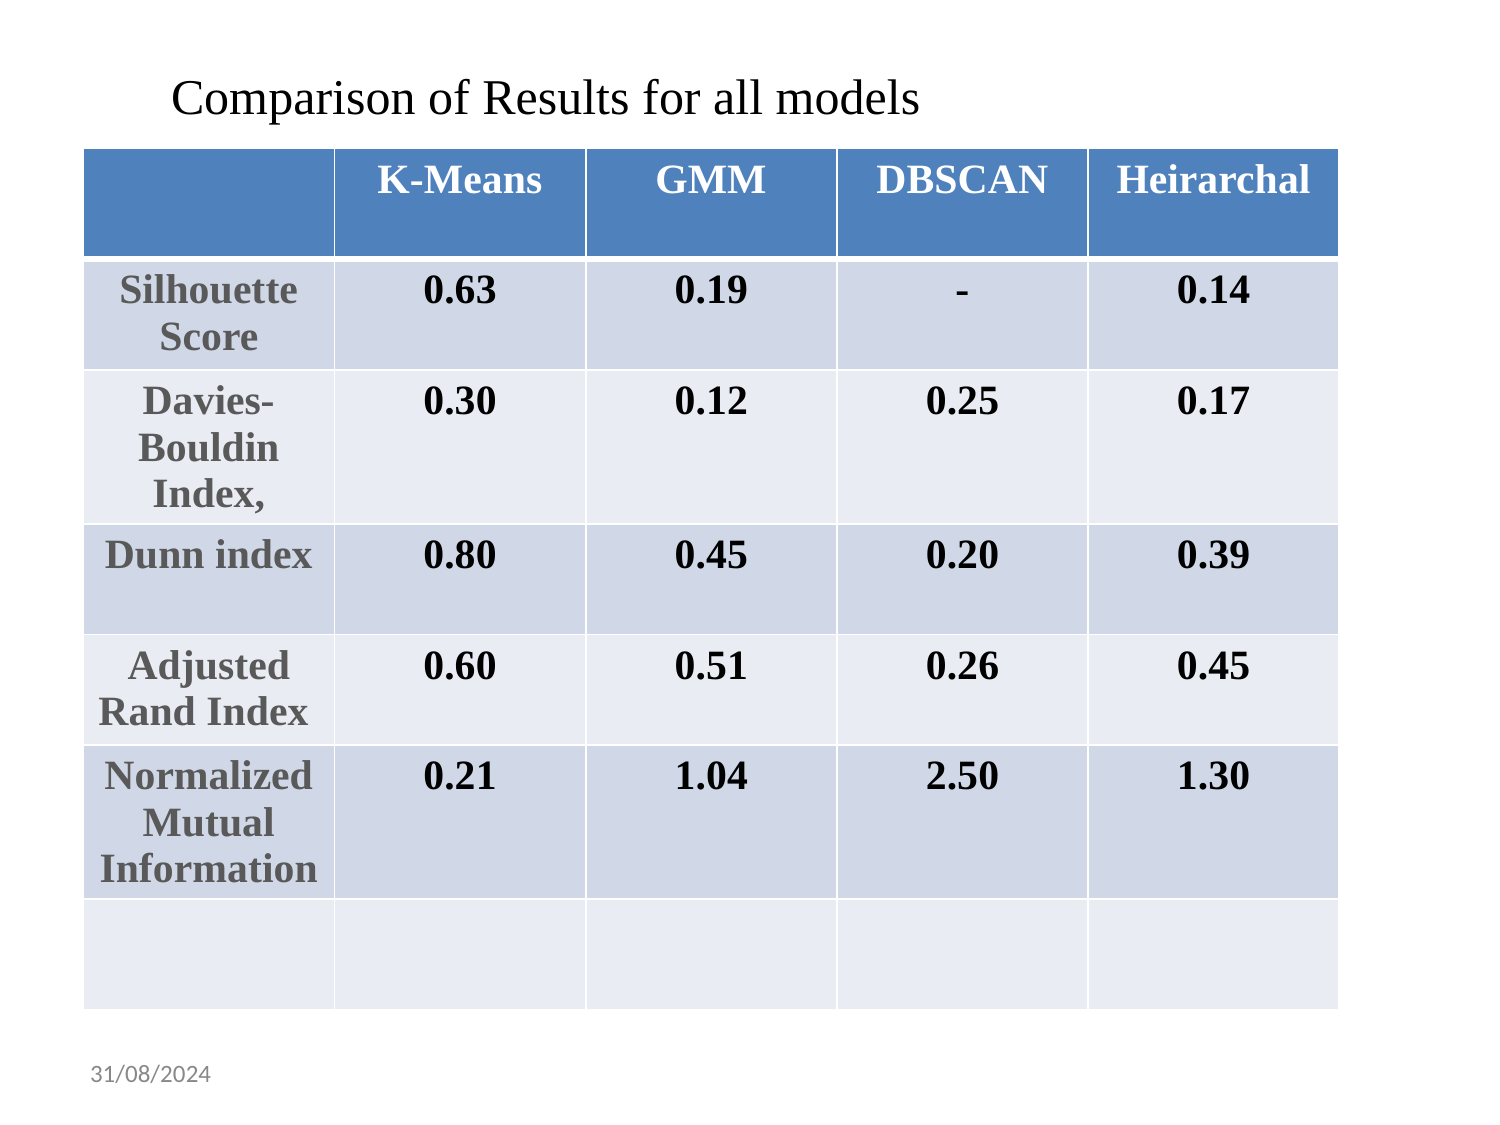

Comparison of Results for all models
|  | K-Means | GMM | DBSCAN | Heirarchal |
| --- | --- | --- | --- | --- |
| Silhouette Score | 0.63 | 0.19 | - | 0.14 |
| Davies-Bouldin Index, | 0.30 | 0.12 | 0.25 | 0.17 |
| Dunn index | 0.80 | 0.45 | 0.20 | 0.39 |
| Adjusted Rand Index | 0.60 | 0.51 | 0.26 | 0.45 |
| Normalized Mutual Information | 0.21 | 1.04 | 2.50 | 1.30 |
|  |  |  |  |  |
31/08/2024